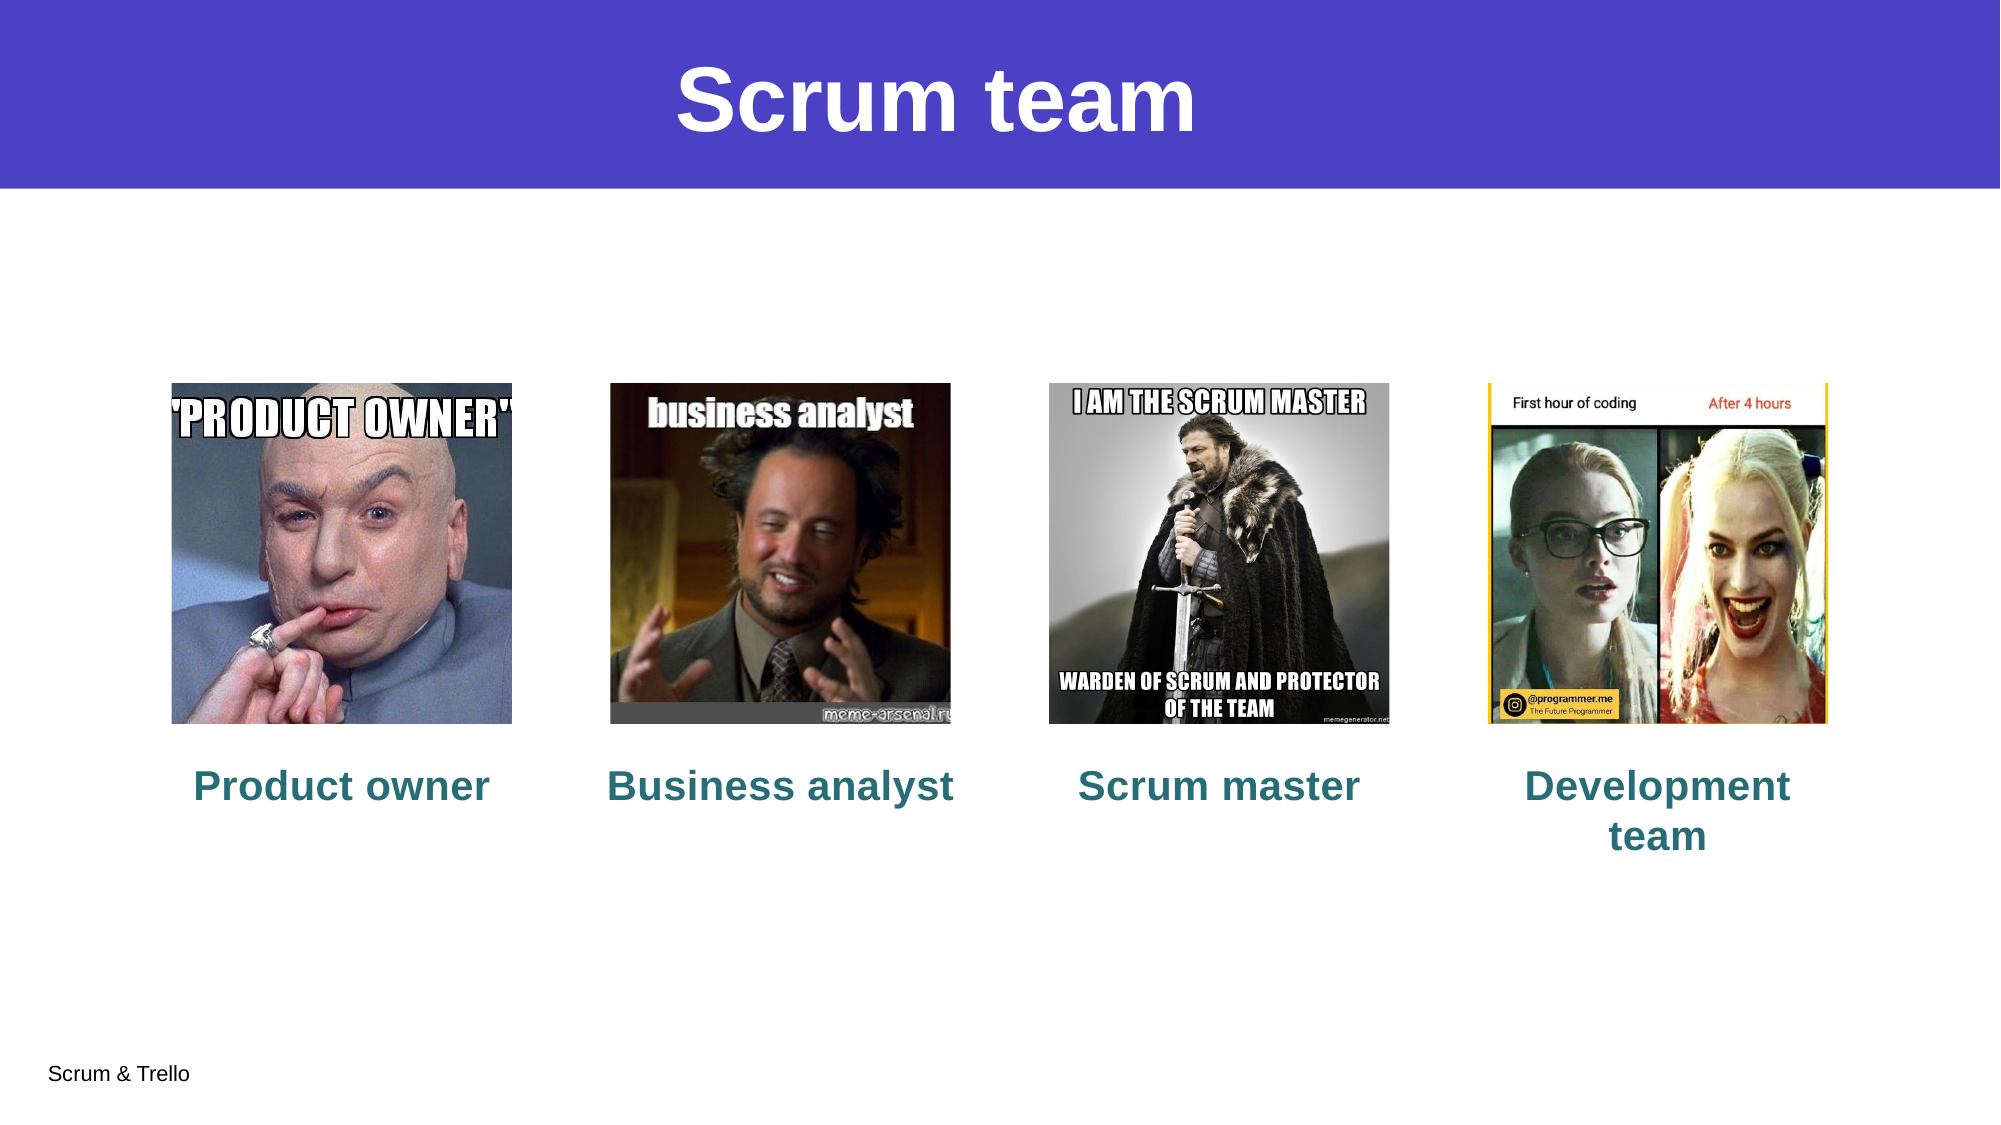

# Scrum team
Product owner
Business analyst
Scrum master
Development team
Scrum & Trello